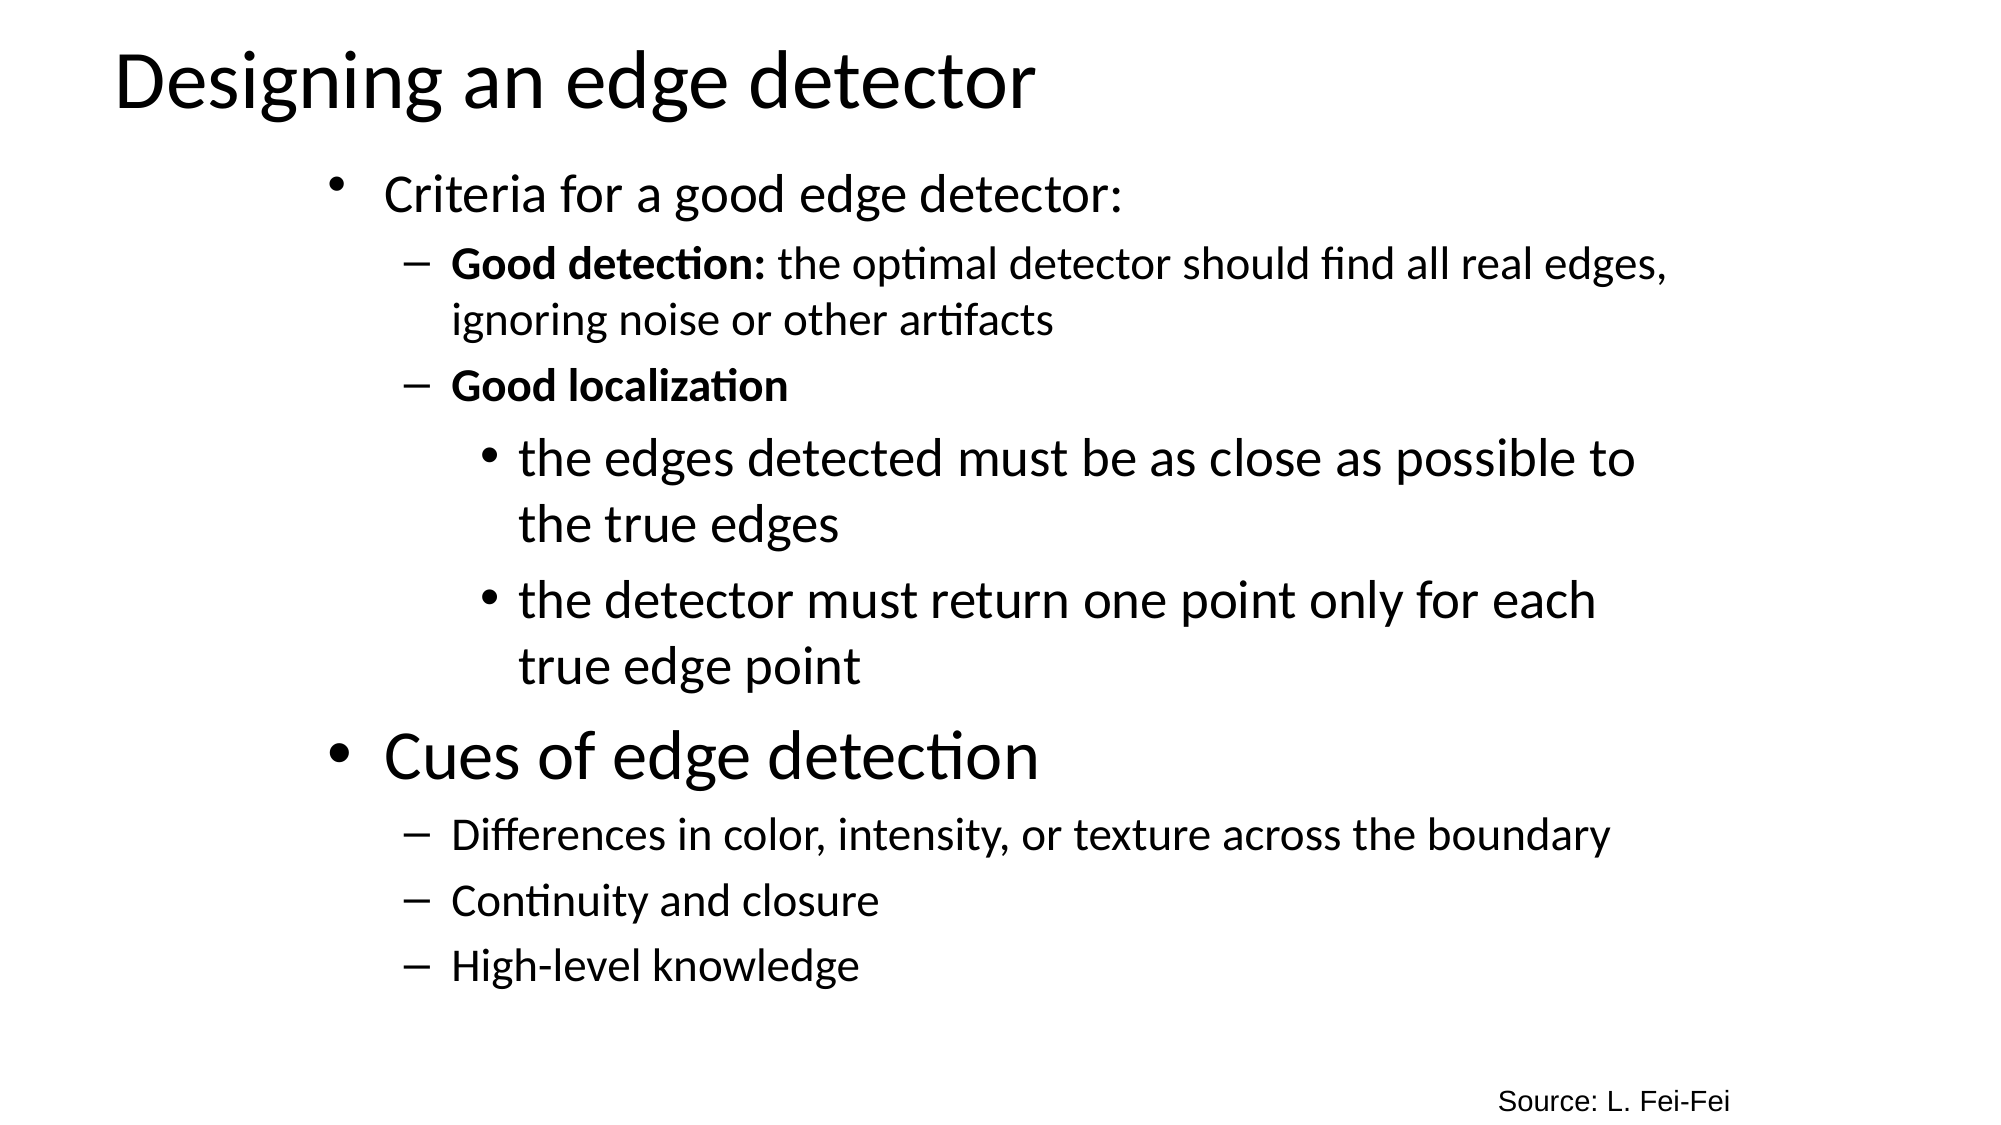

# Designing an edge detector
Criteria for a good edge detector:
Good detection: the optimal detector should find all real edges, ignoring noise or other artifacts
Good localization
the edges detected must be as close as possible to the true edges
the detector must return one point only for each true edge point
Cues of edge detection
Differences in color, intensity, or texture across the boundary
Continuity and closure
High-level knowledge

Source: L. Fei-Fei